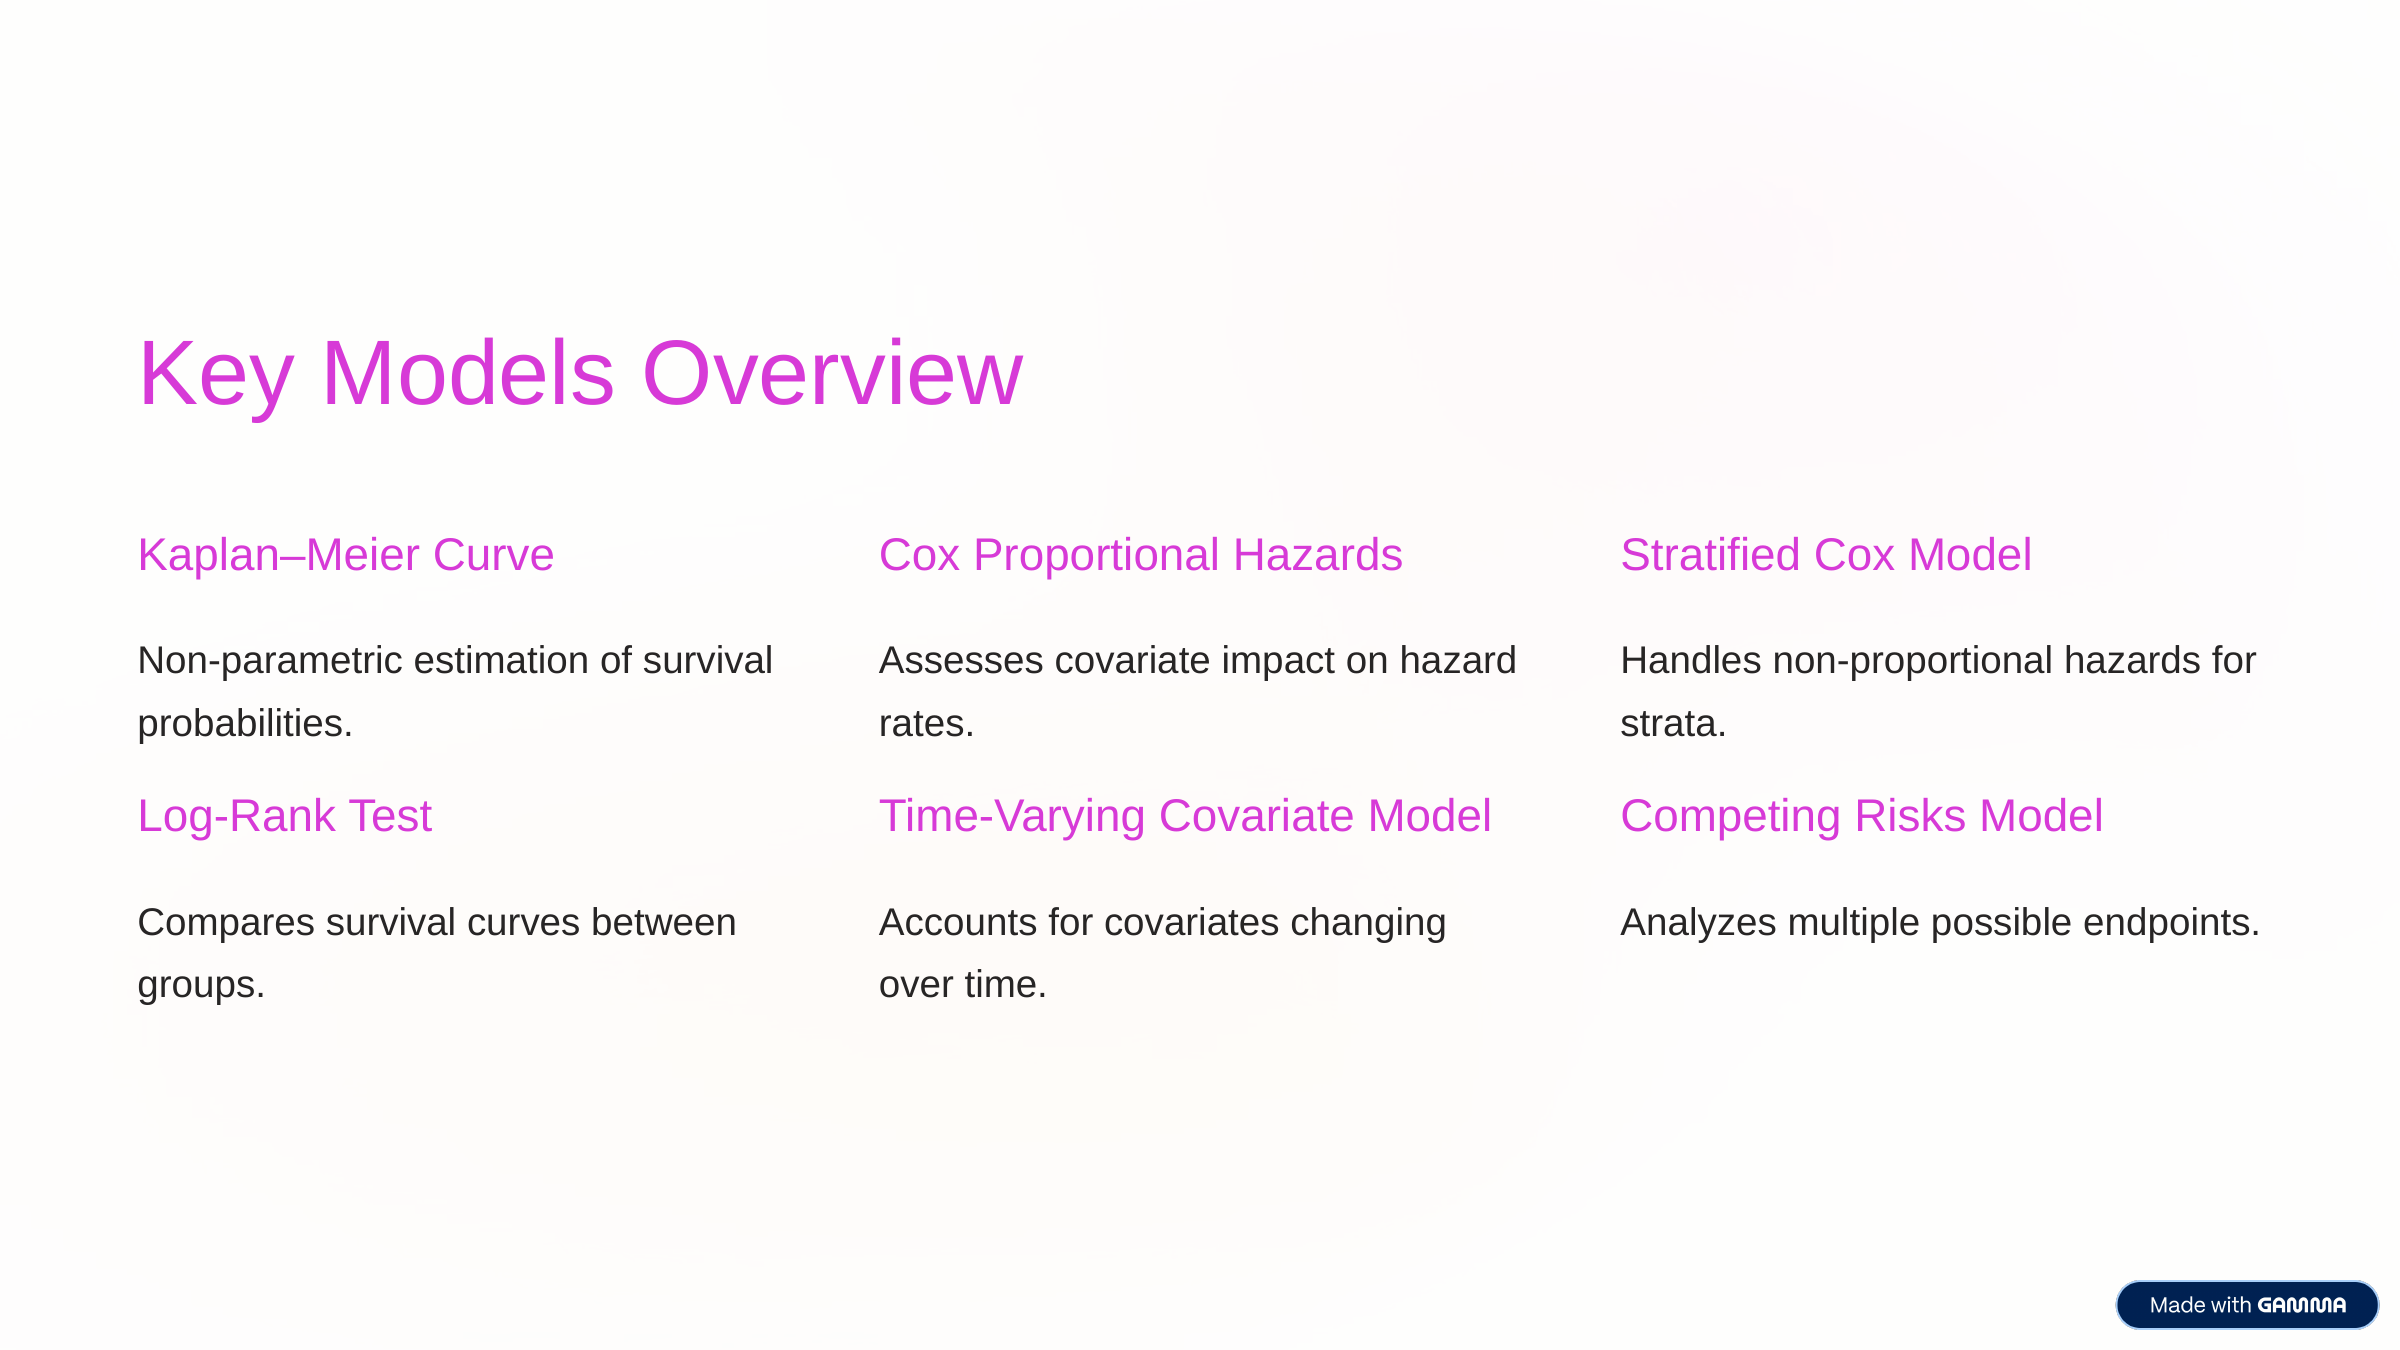

Key Models Overview
Kaplan–Meier Curve
Cox Proportional Hazards
Stratified Cox Model
Non-parametric estimation of survival probabilities.
Assesses covariate impact on hazard rates.
Handles non-proportional hazards for strata.
Log-Rank Test
Time-Varying Covariate Model
Competing Risks Model
Compares survival curves between groups.
Accounts for covariates changing over time.
Analyzes multiple possible endpoints.